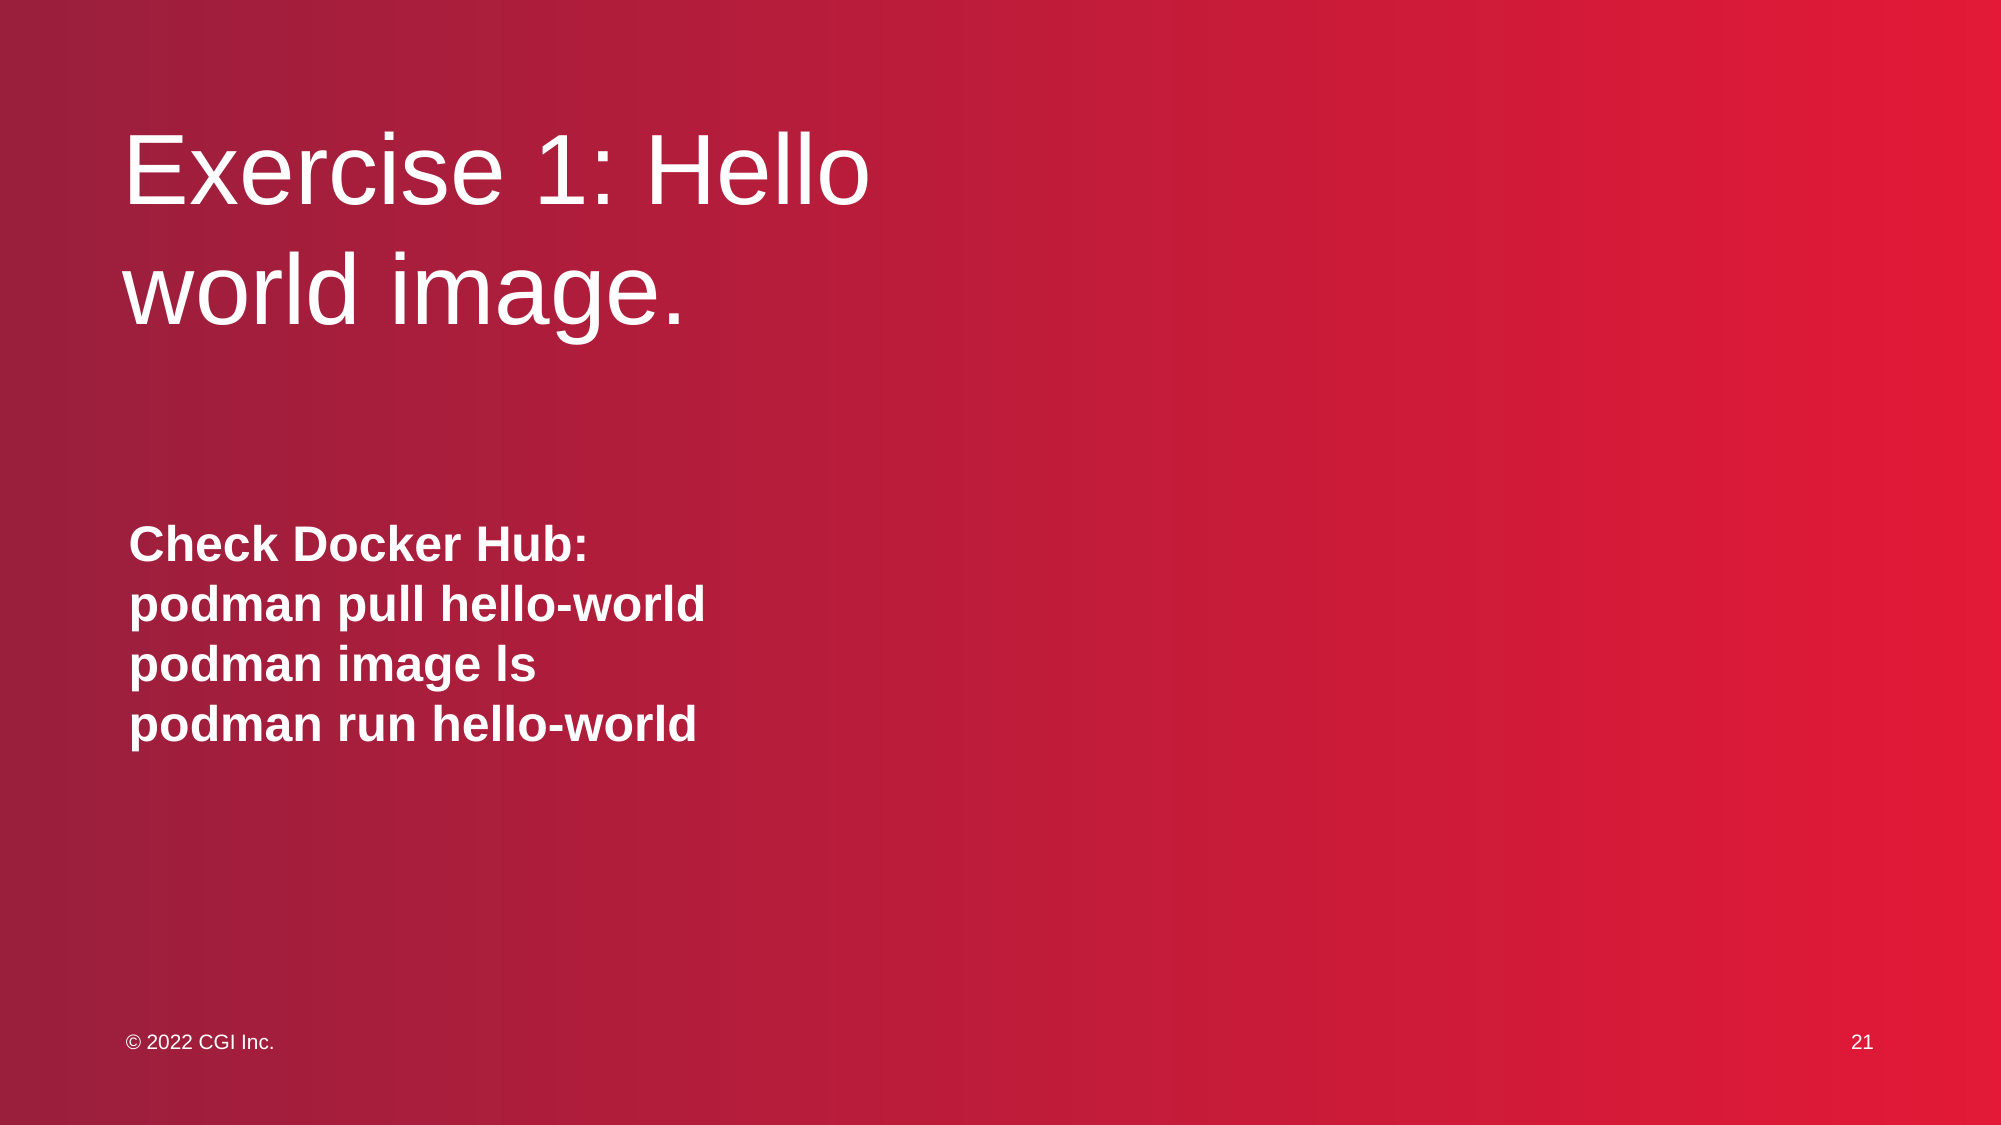

# Exercise 1: Hello world image.
Check Docker Hub:
podman pull hello-world
podman image ls
podman run hello-world
21